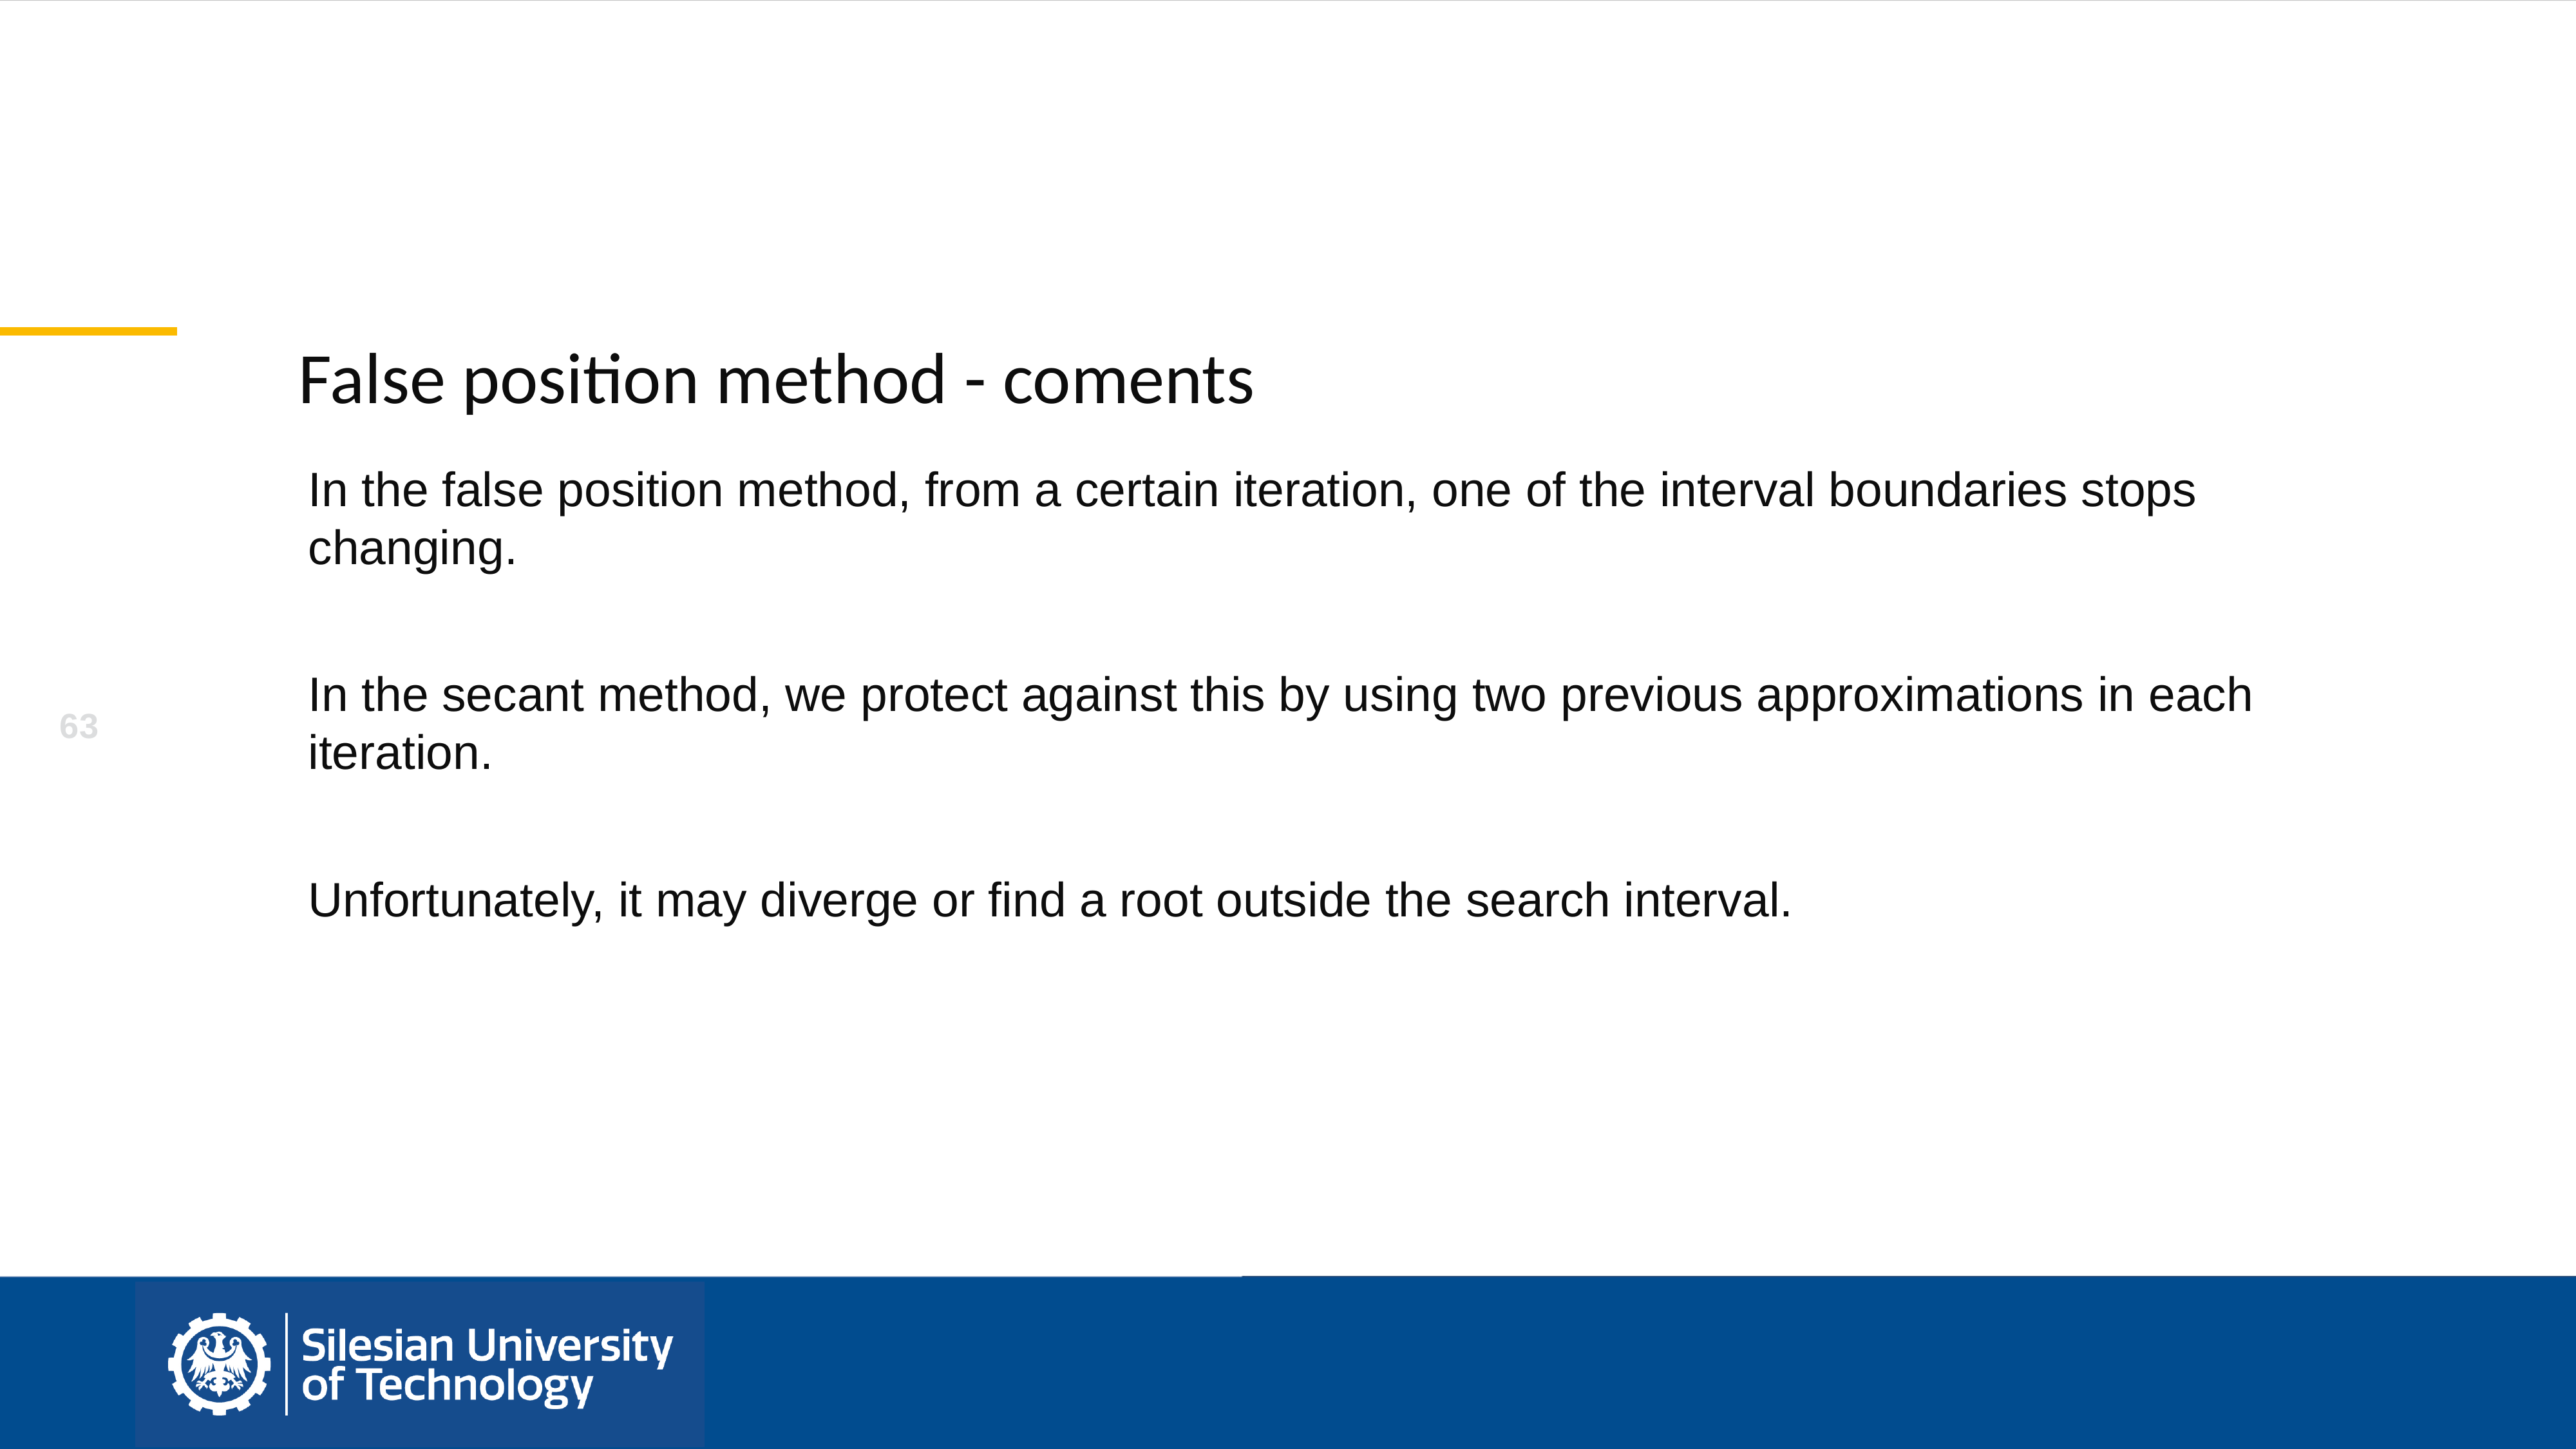

False position method - coments
In the false position method, from a certain iteration, one of the interval boundaries stops changing.
In the secant method, we protect against this by using two previous approximations in each iteration.
Unfortunately, it may diverge or find a root outside the search interval.